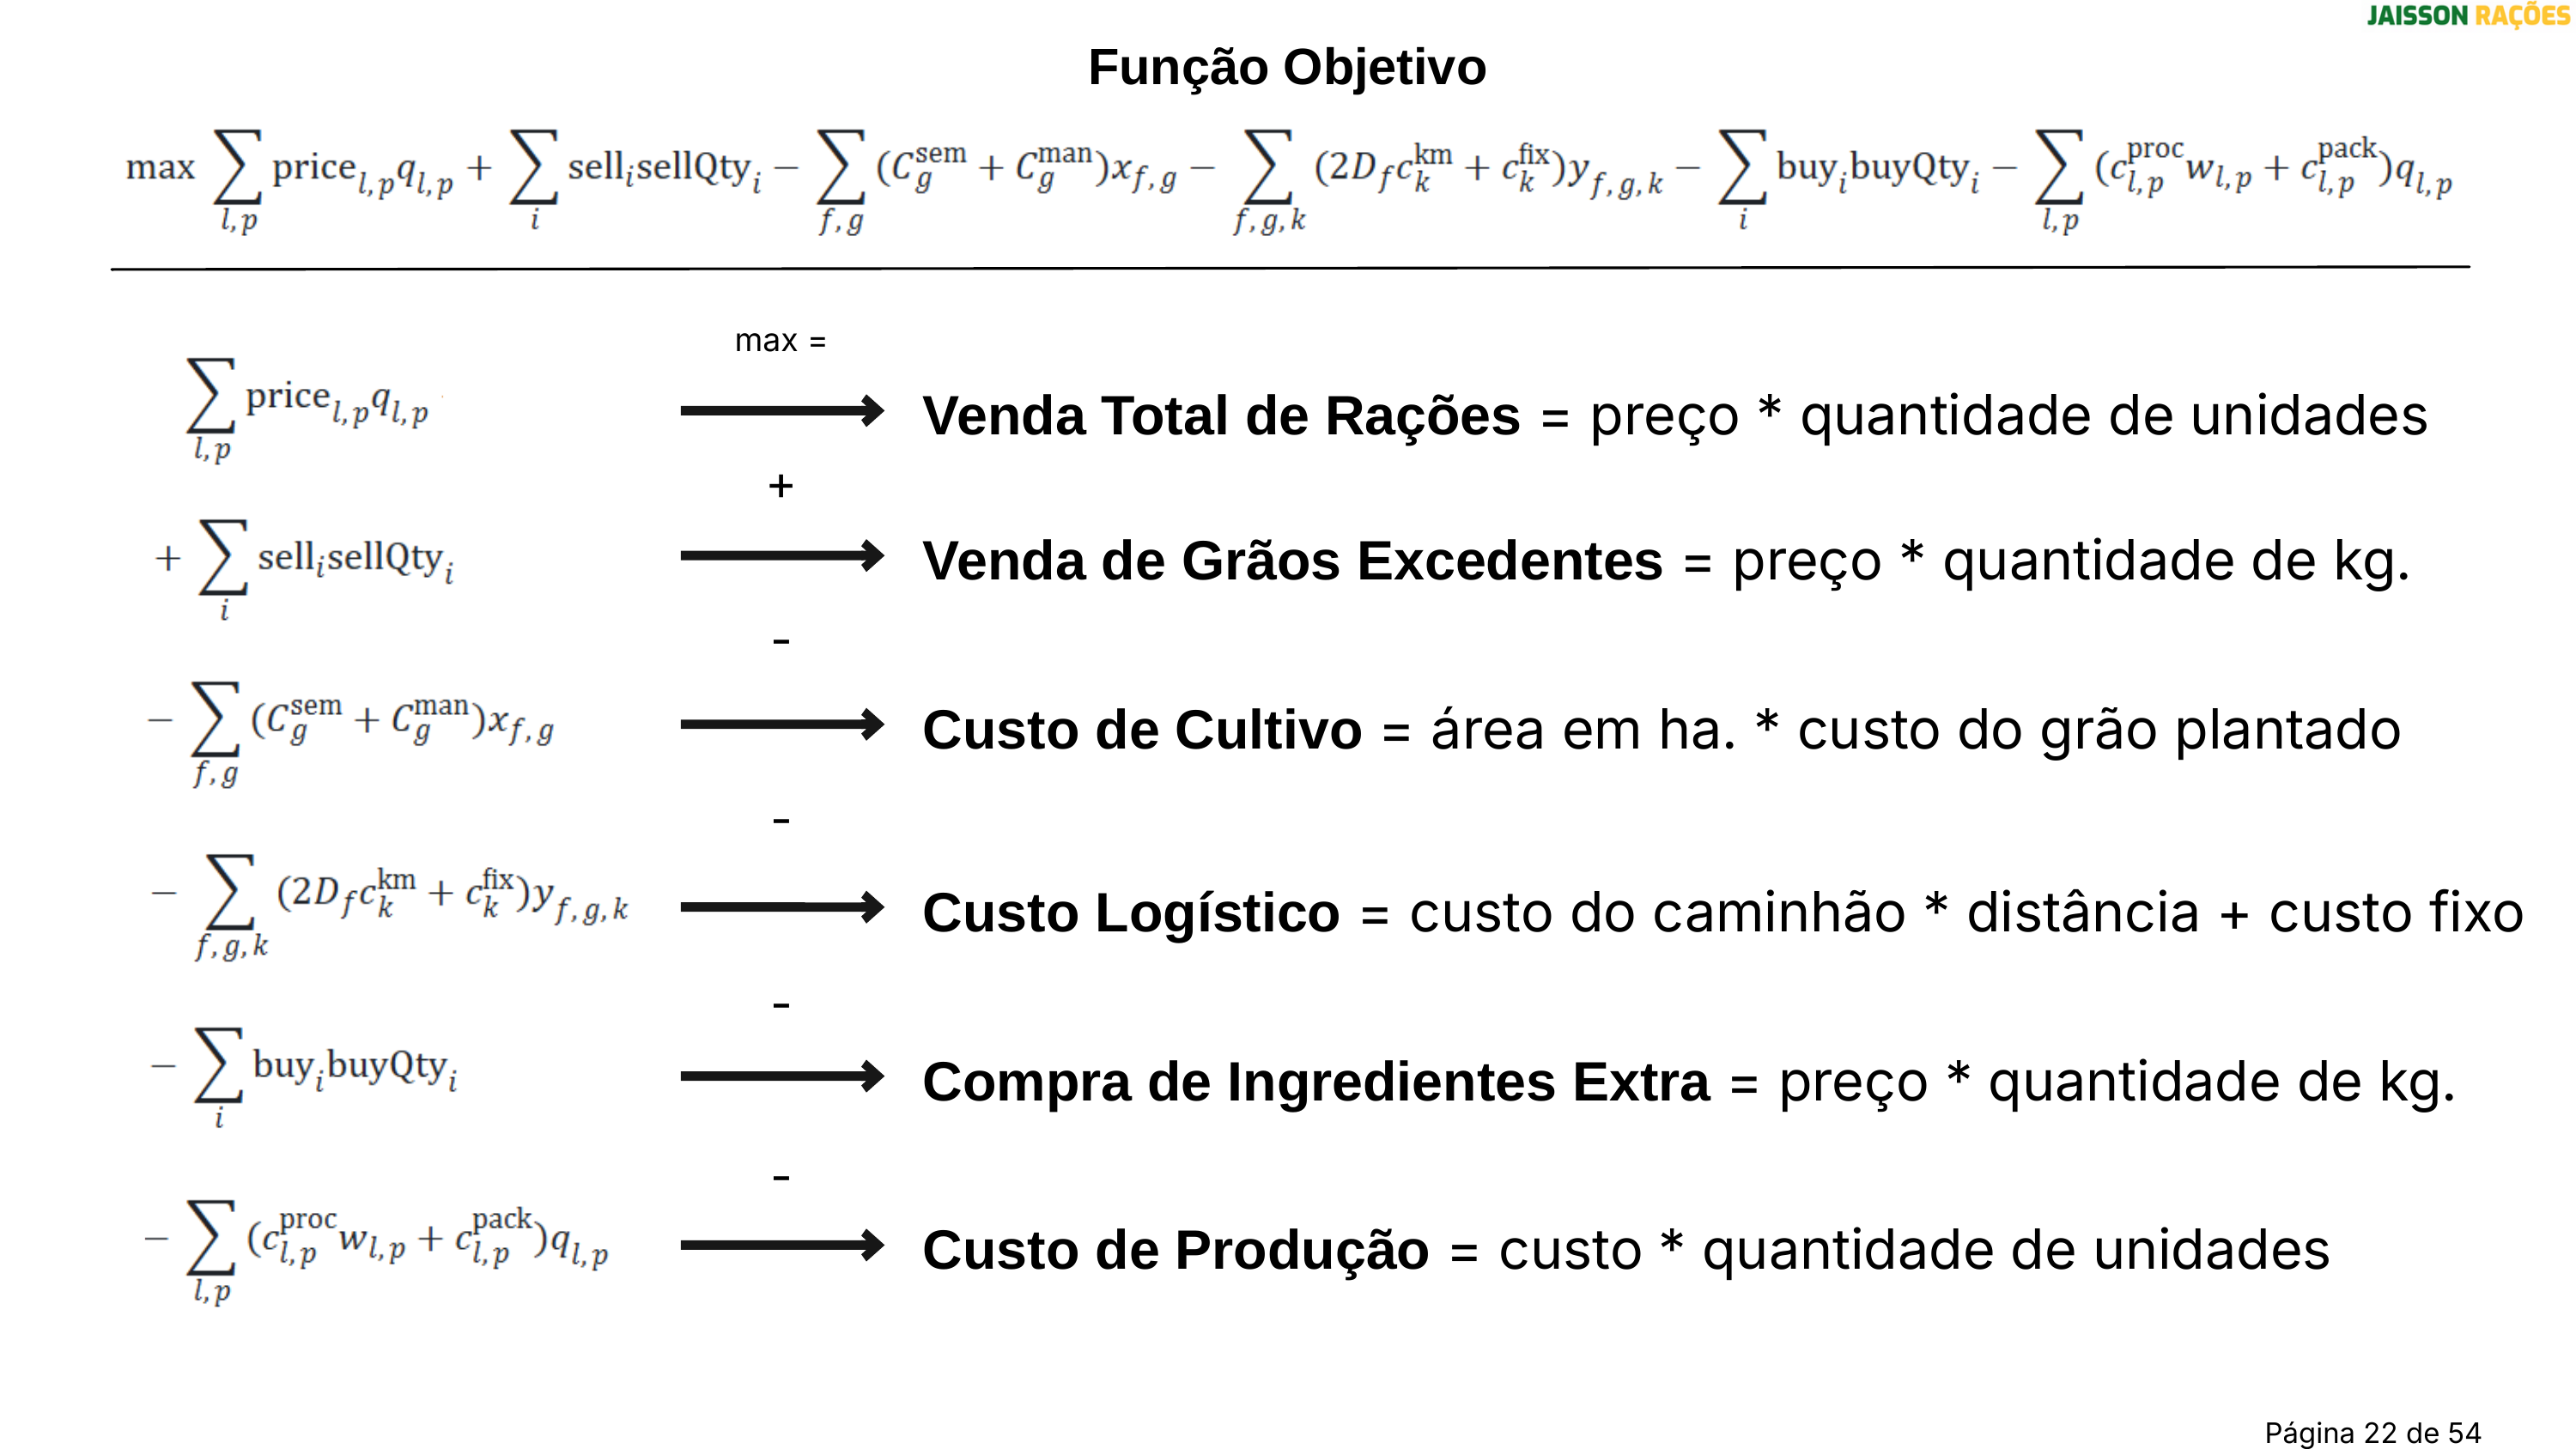

Função Objetivo

max =

Venda Total de Rações = preço * quantidade de unidades

+

Venda de Grãos Excedentes = preço * quantidade de kg.

-

Custo de Cultivo = área em ha. * custo do grão plantado

-

Custo Logístico = custo do caminhão * distância + custo fixo

-

Compra de Ingredientes Extra = preço * quantidade de kg.

-

Custo de Produção = custo * quantidade de unidades

Página 22 de 54